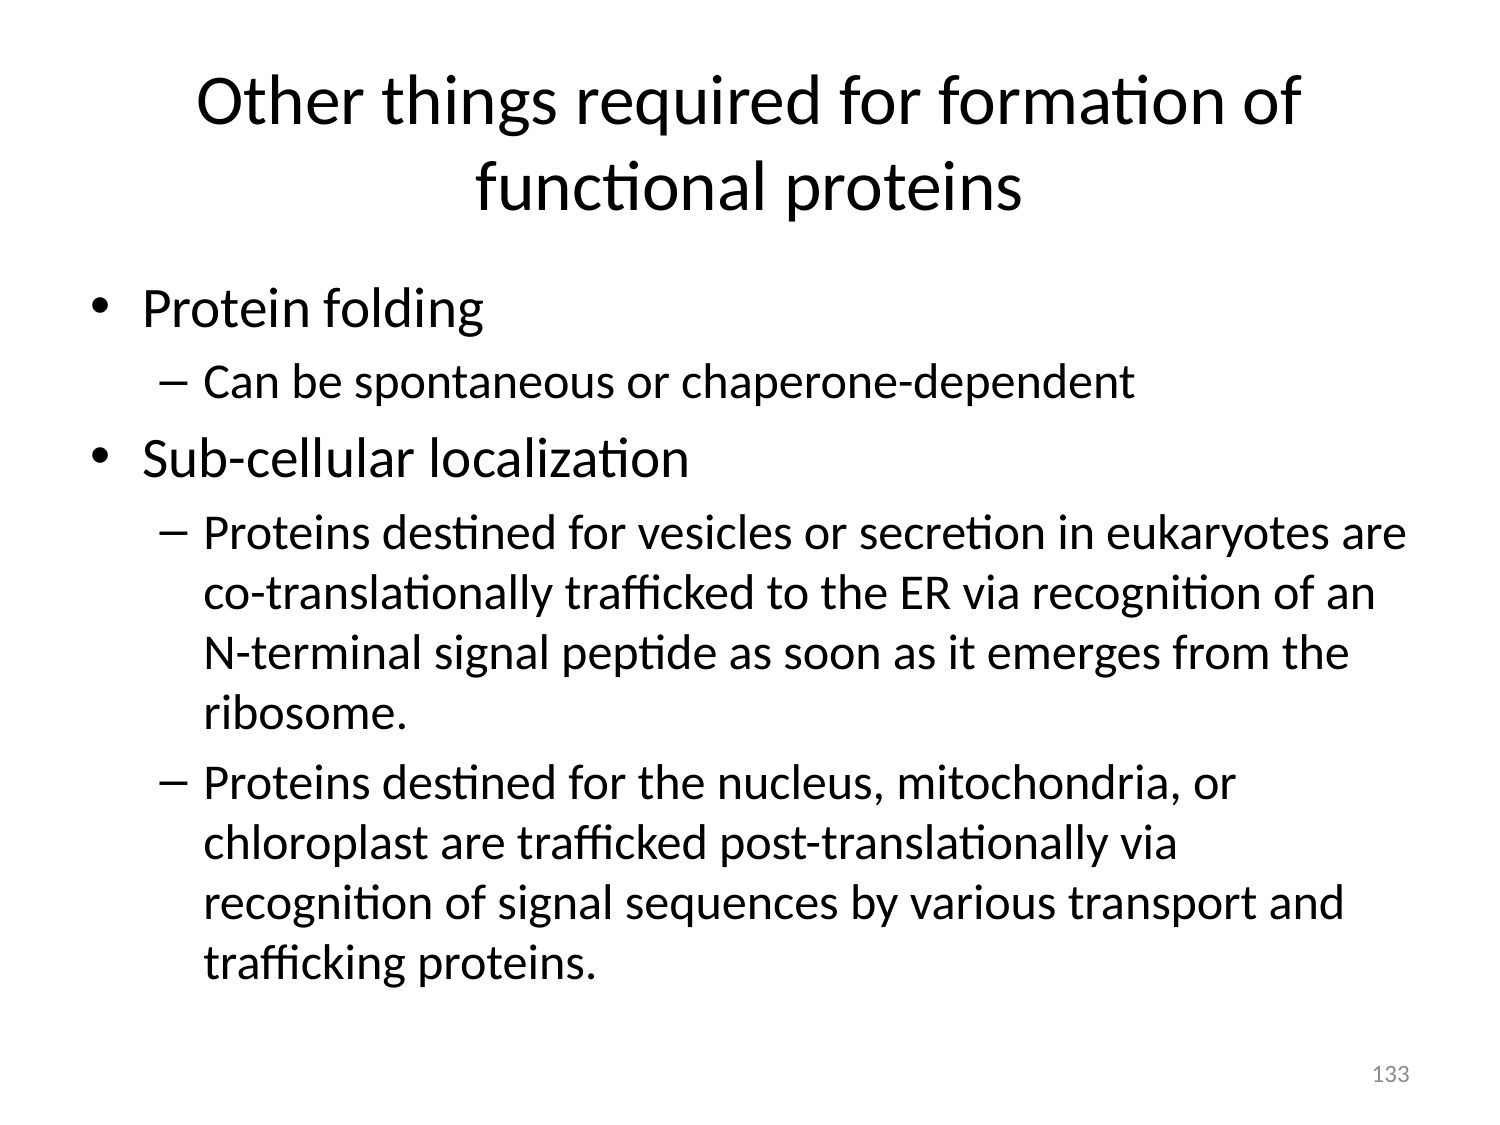

# Other things required for formation of functional proteins
Protein folding
Can be spontaneous or chaperone-dependent
Sub-cellular localization
Proteins destined for vesicles or secretion in eukaryotes are co-translationally trafficked to the ER via recognition of an N-terminal signal peptide as soon as it emerges from the ribosome.
Proteins destined for the nucleus, mitochondria, or chloroplast are trafficked post-translationally via recognition of signal sequences by various transport and trafficking proteins.
133